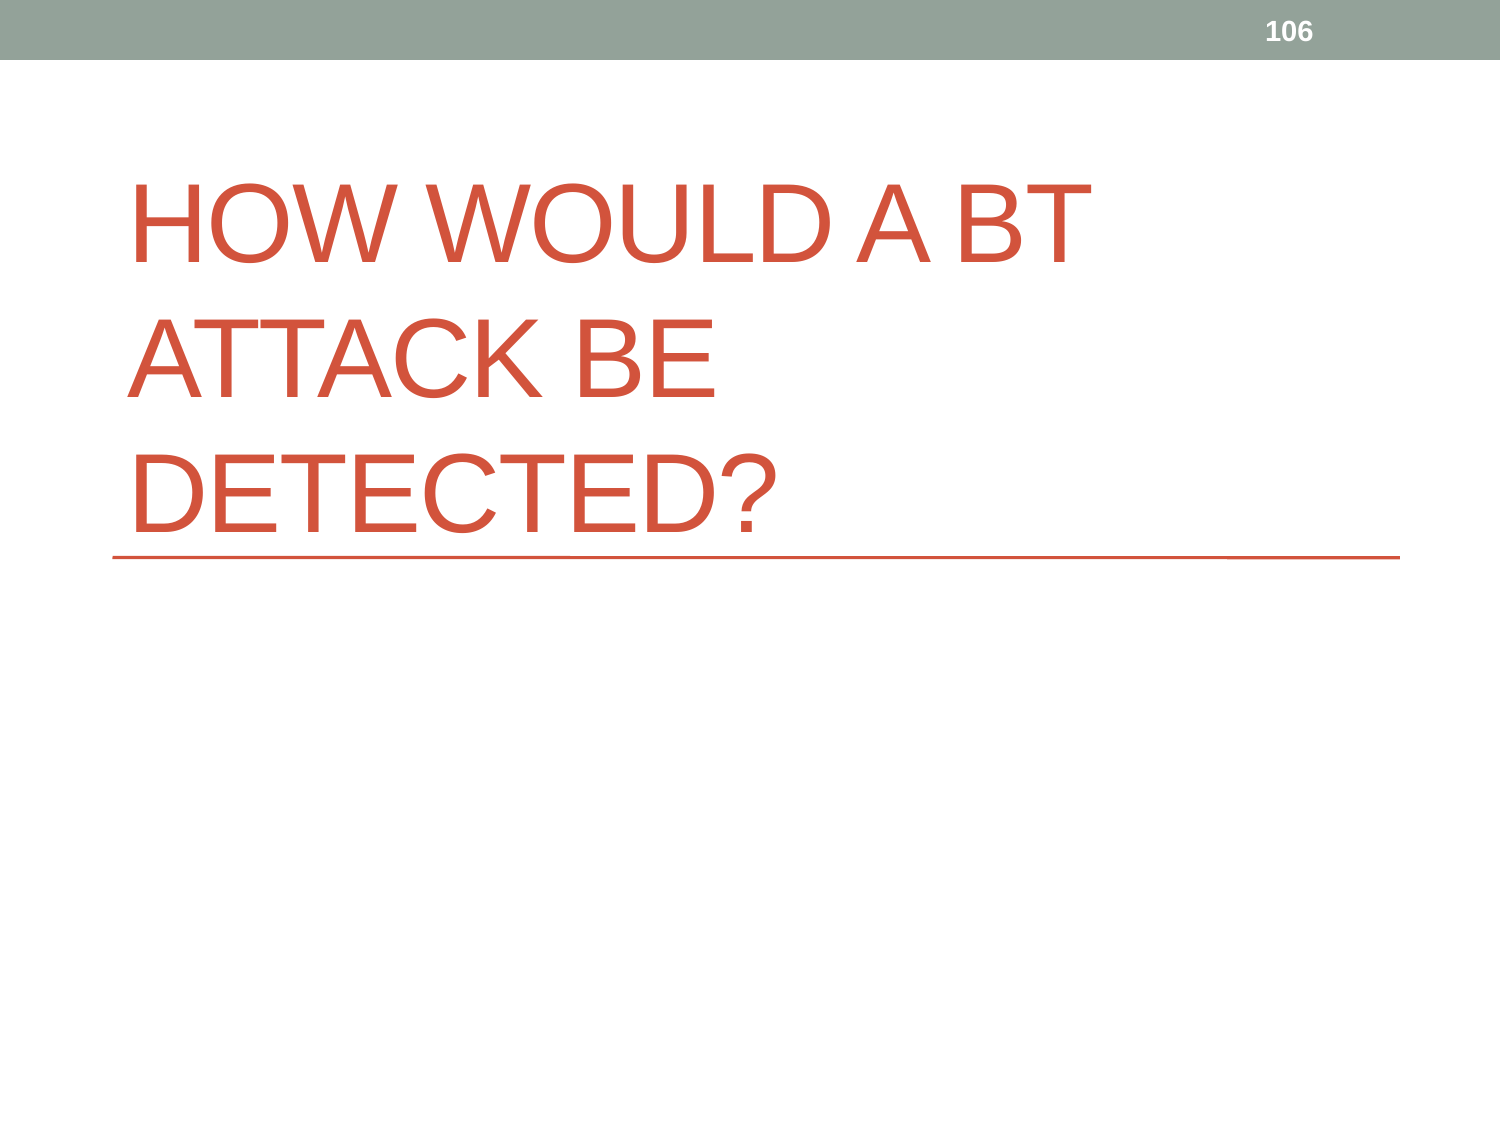

106
# How would a BT attack be detected?